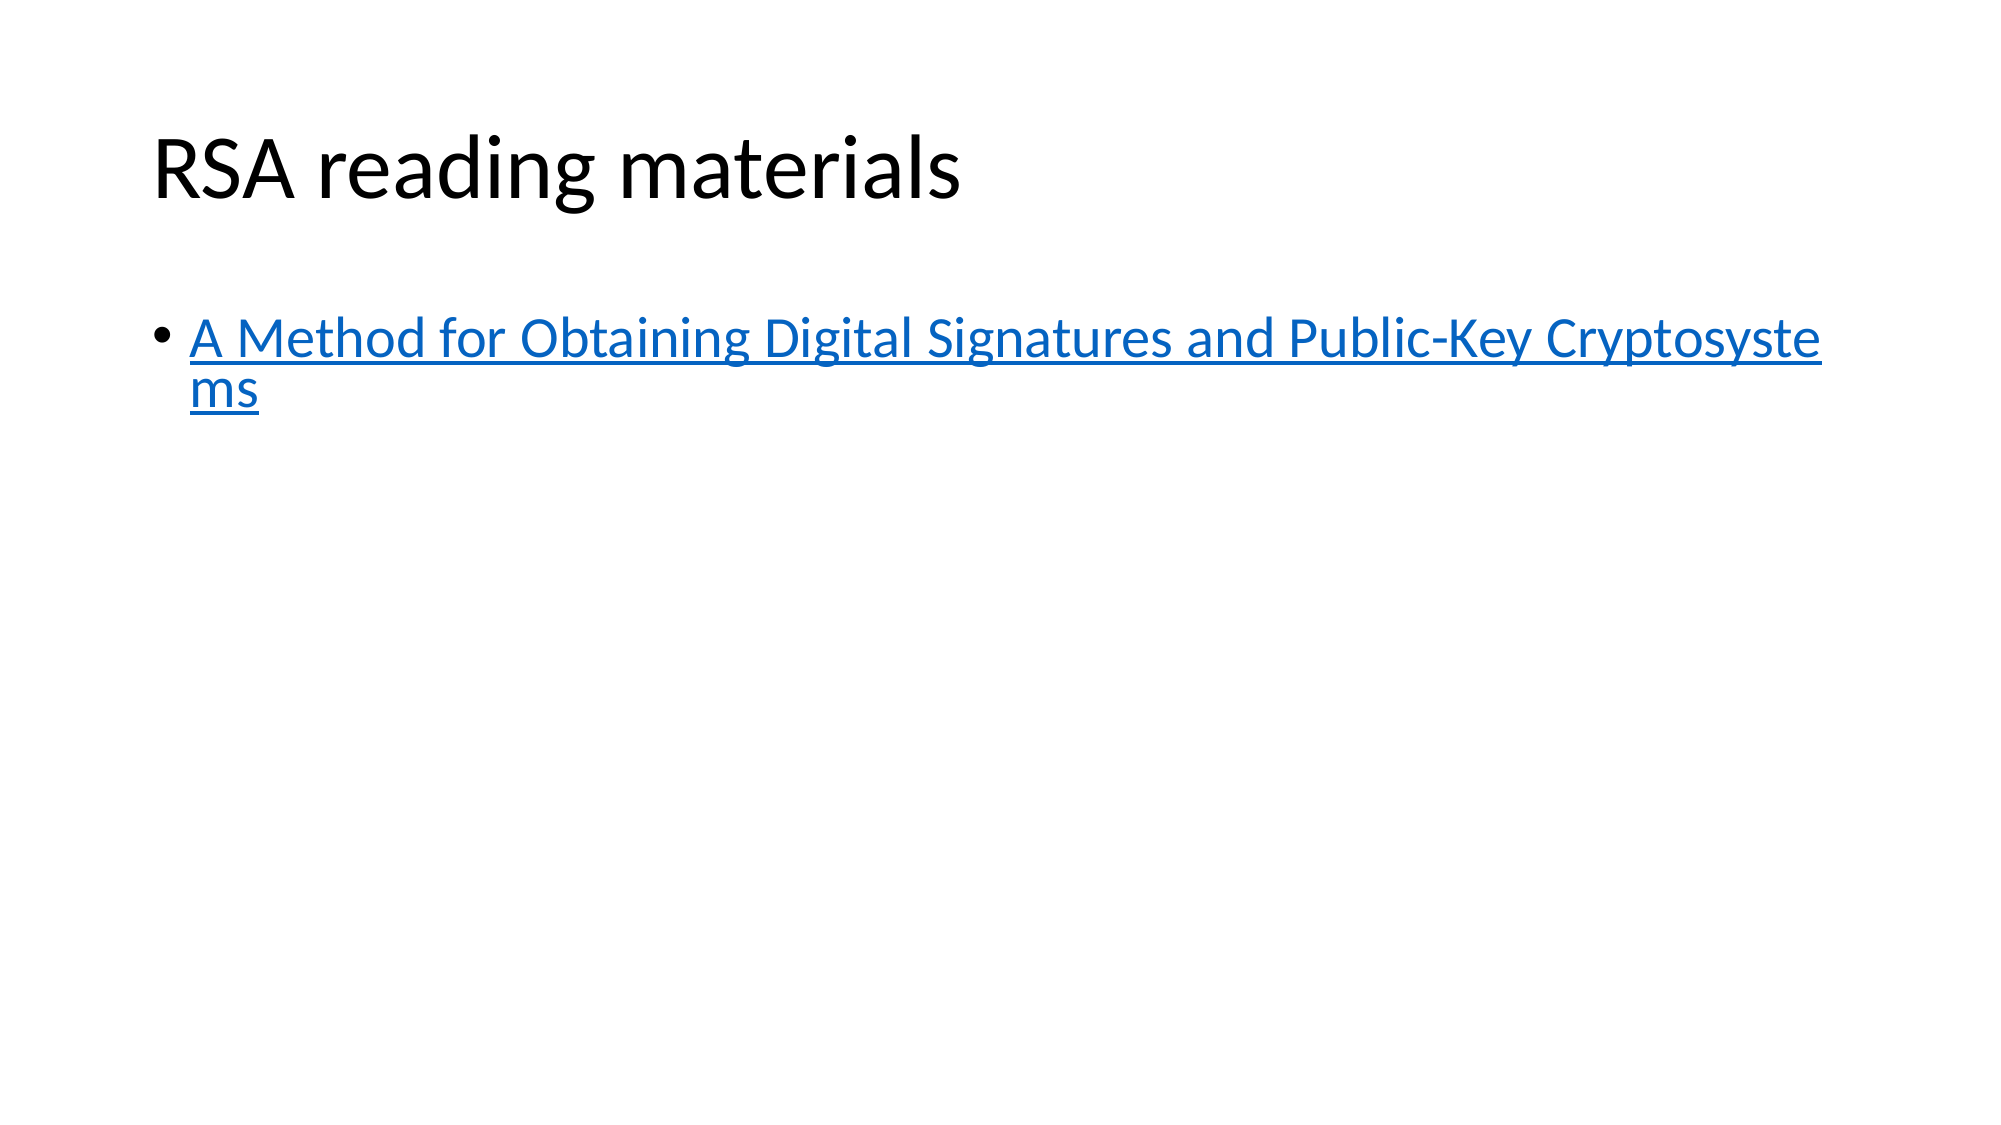

# RSA reading materials
A Method for Obtaining Digital Signatures and Public-Key Cryptosystems